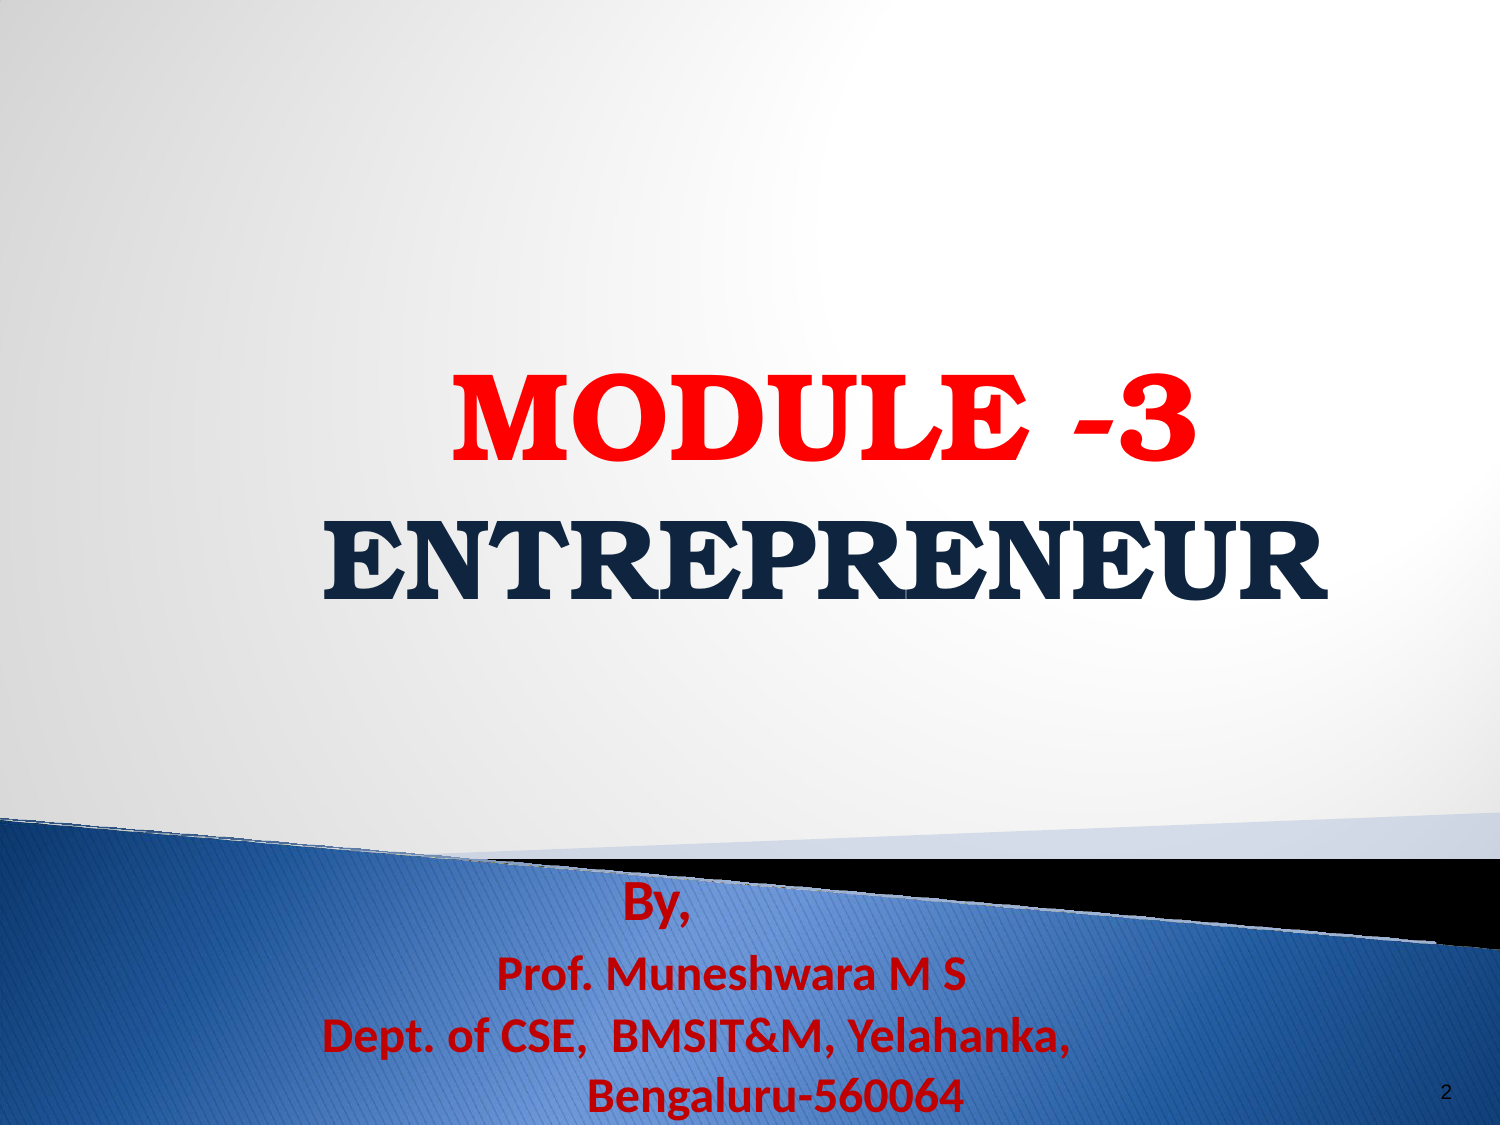

# MODULE -3 ENTREPRENEUR

By,
                 Prof. Muneshwara M S
        Dept. of CSE,  BMSIT&M, Yelahanka,
                     Bengaluru-560064

2